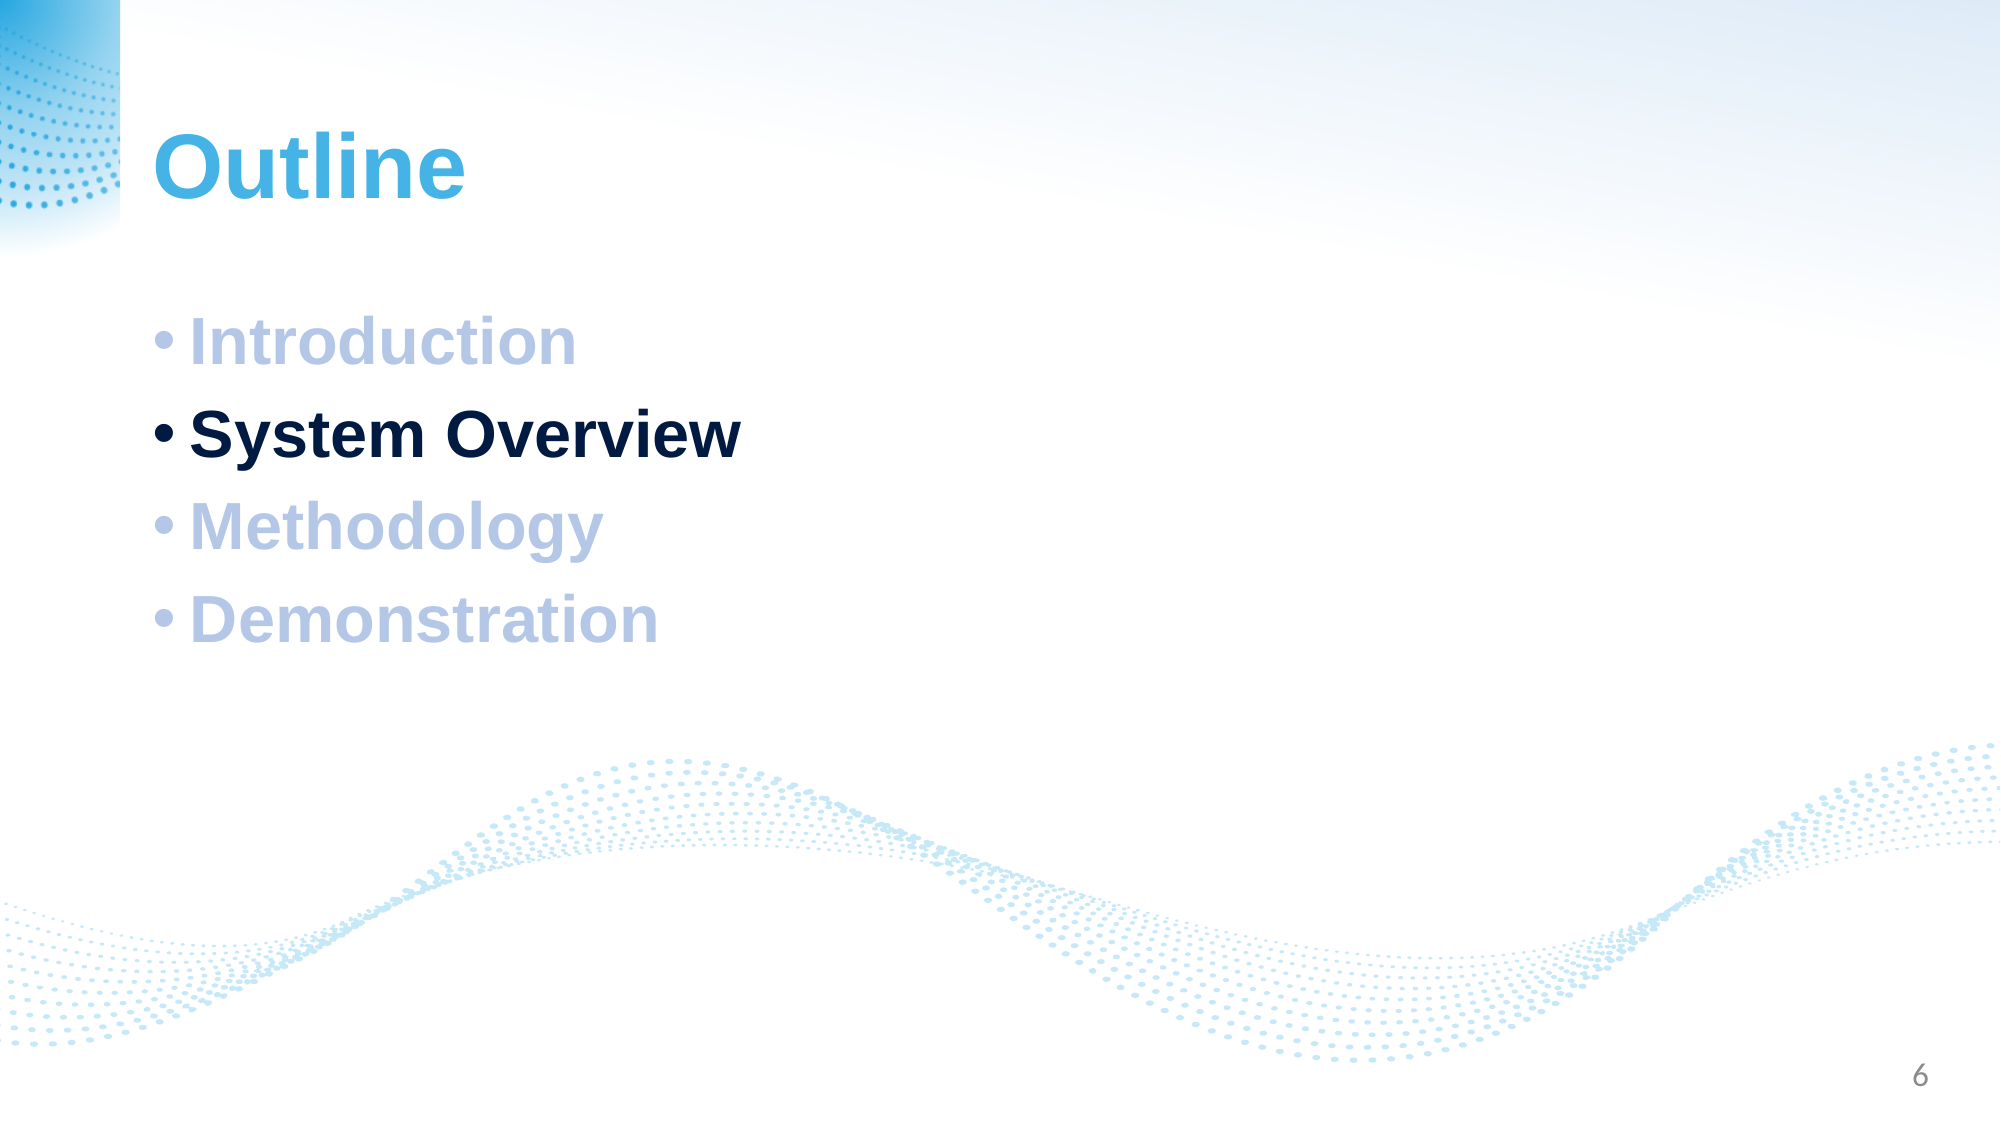

# Outline
Introduction
System Overview
Methodology
Demonstration

6